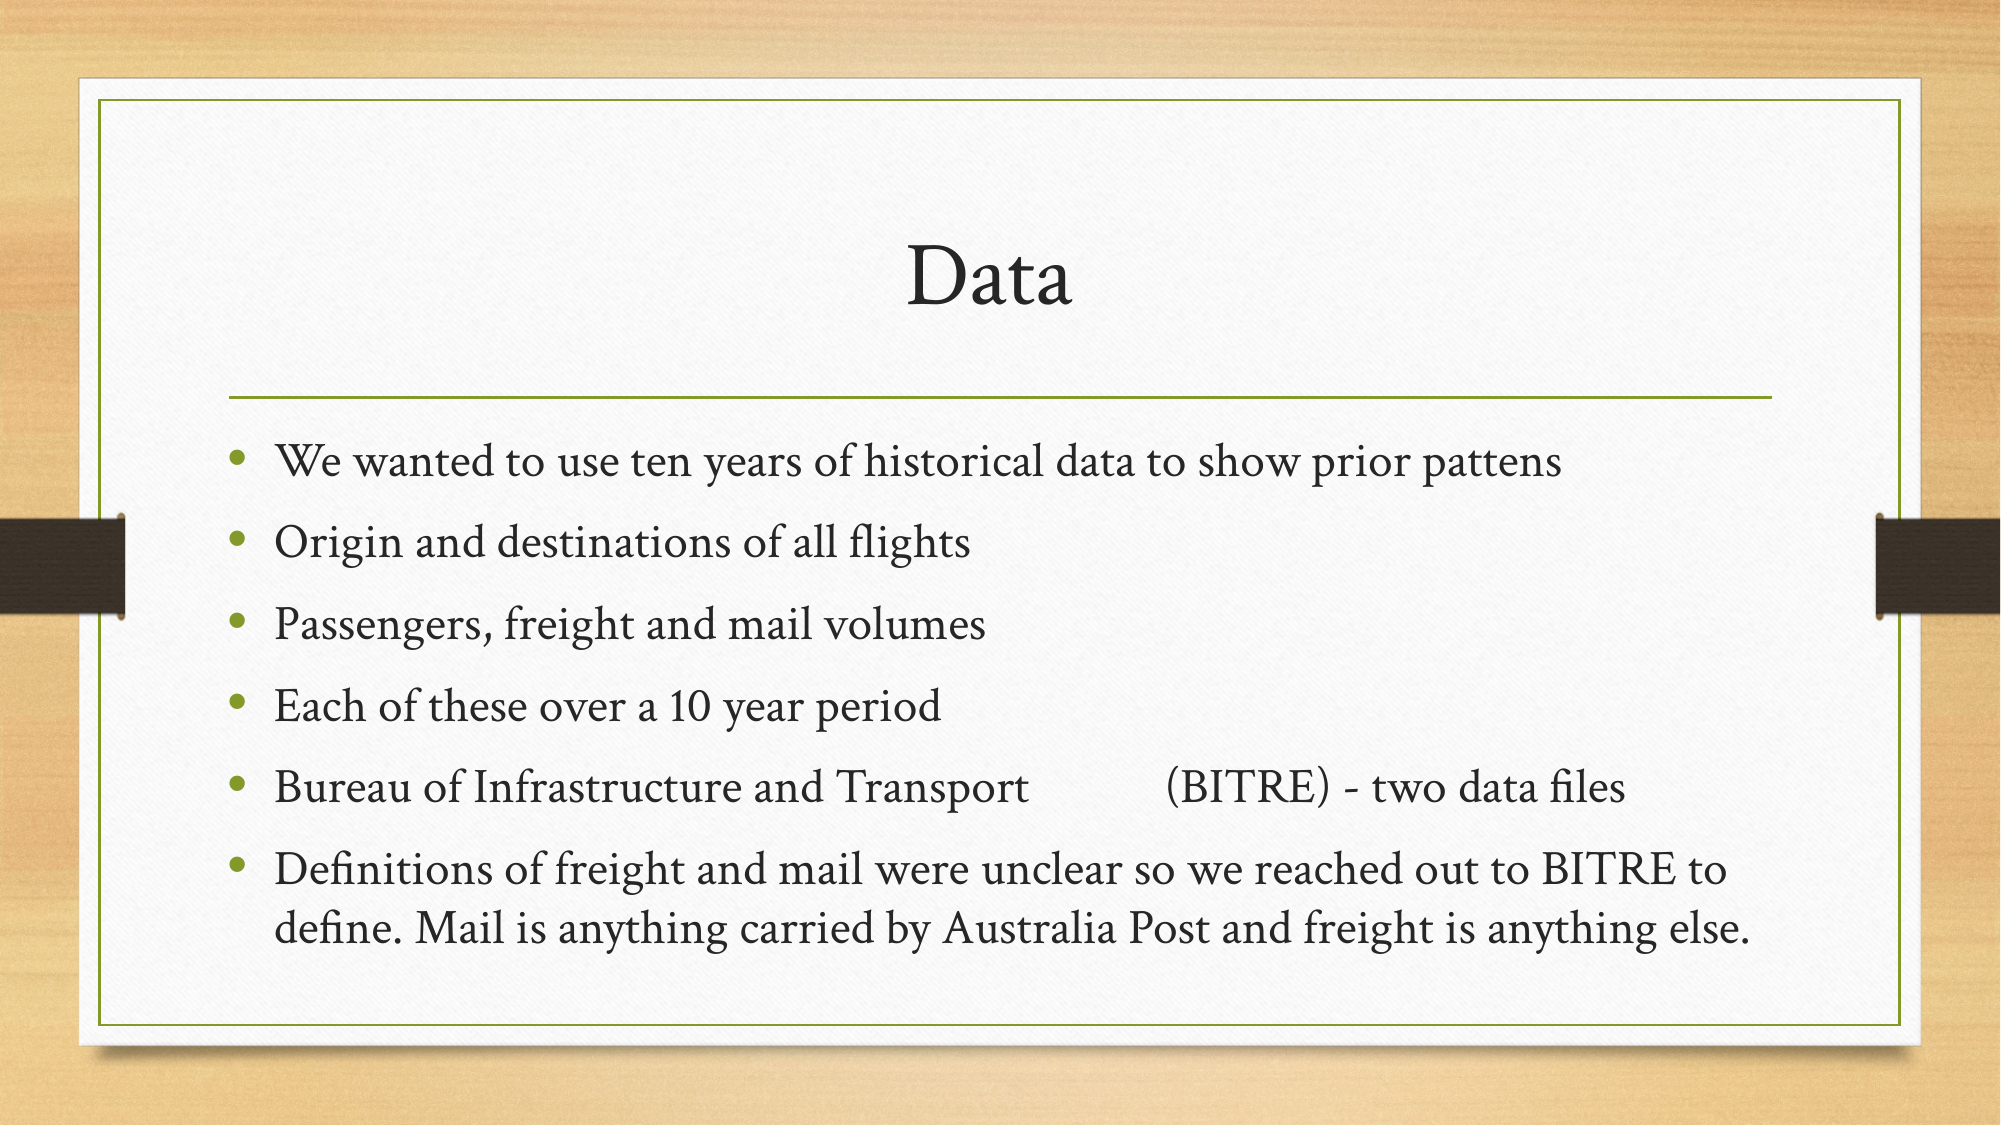

# Data
We wanted to use ten years of historical data to show prior pattens
Origin and destinations of all flights
Passengers, freight and mail volumes
Each of these over a 10 year period
Bureau of Infrastructure and Transport	(BITRE) - two data files
Definitions of freight and mail were unclear so we reached out to BITRE to define. Mail is anything carried by Australia Post and freight is anything else.